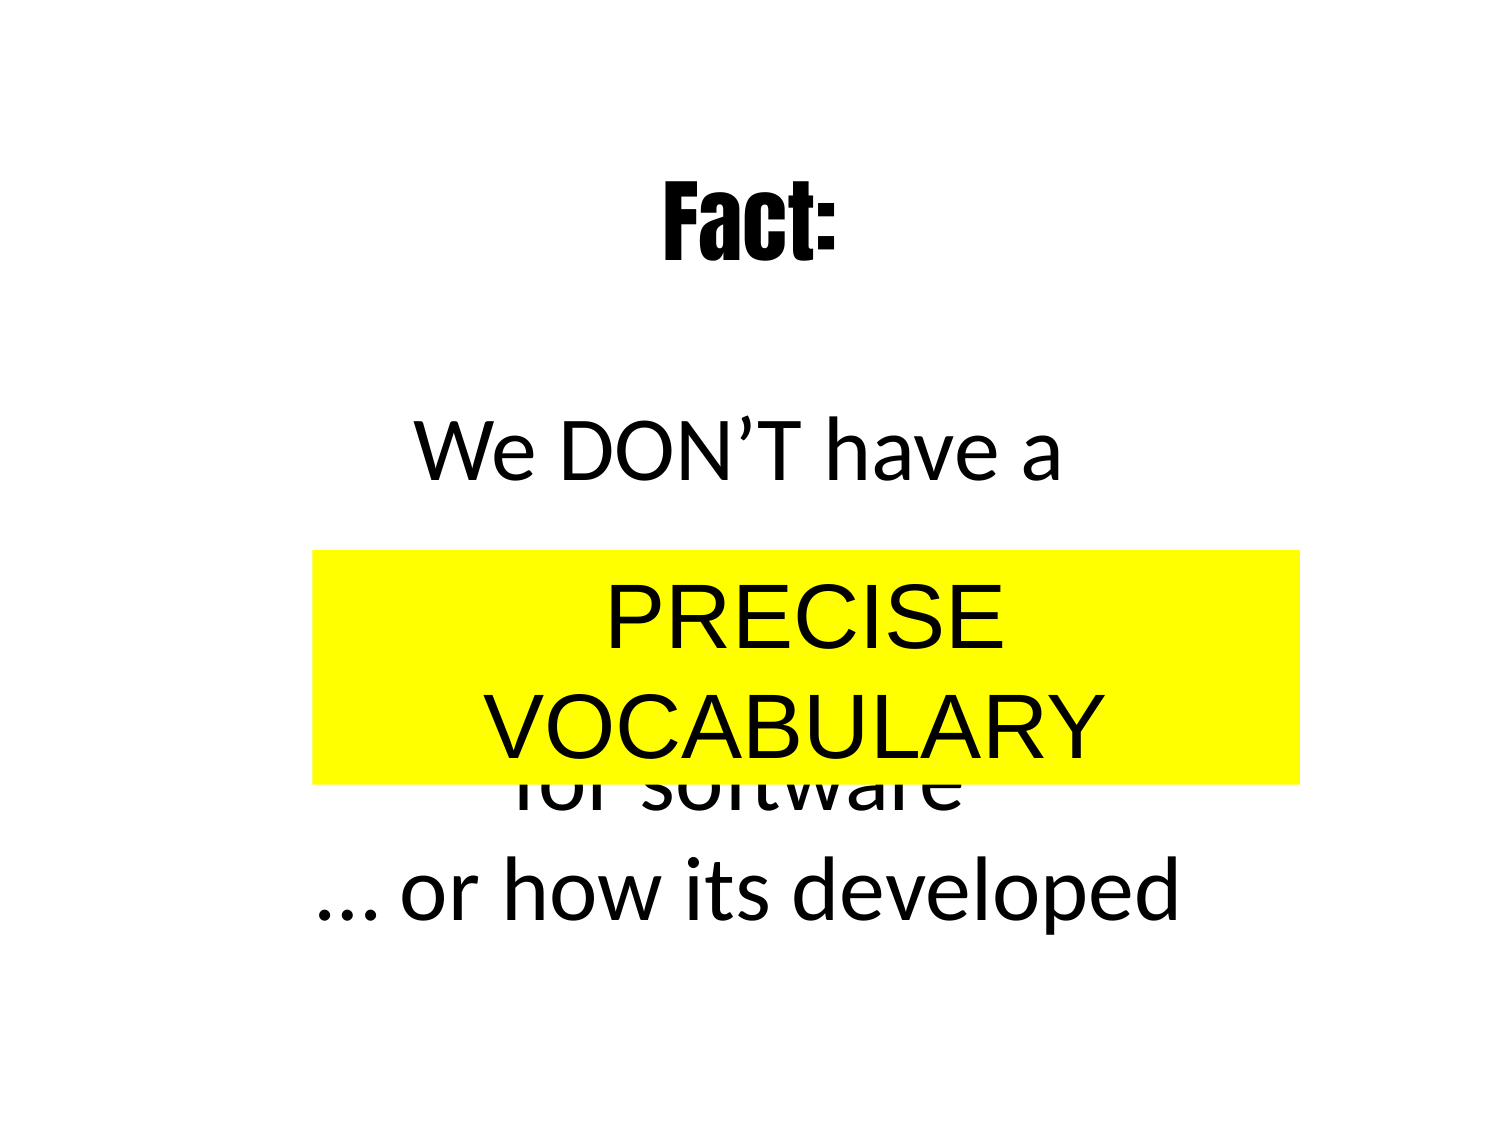

# Fact: We DON’T have a for software … or how its developed
precise vocabulary